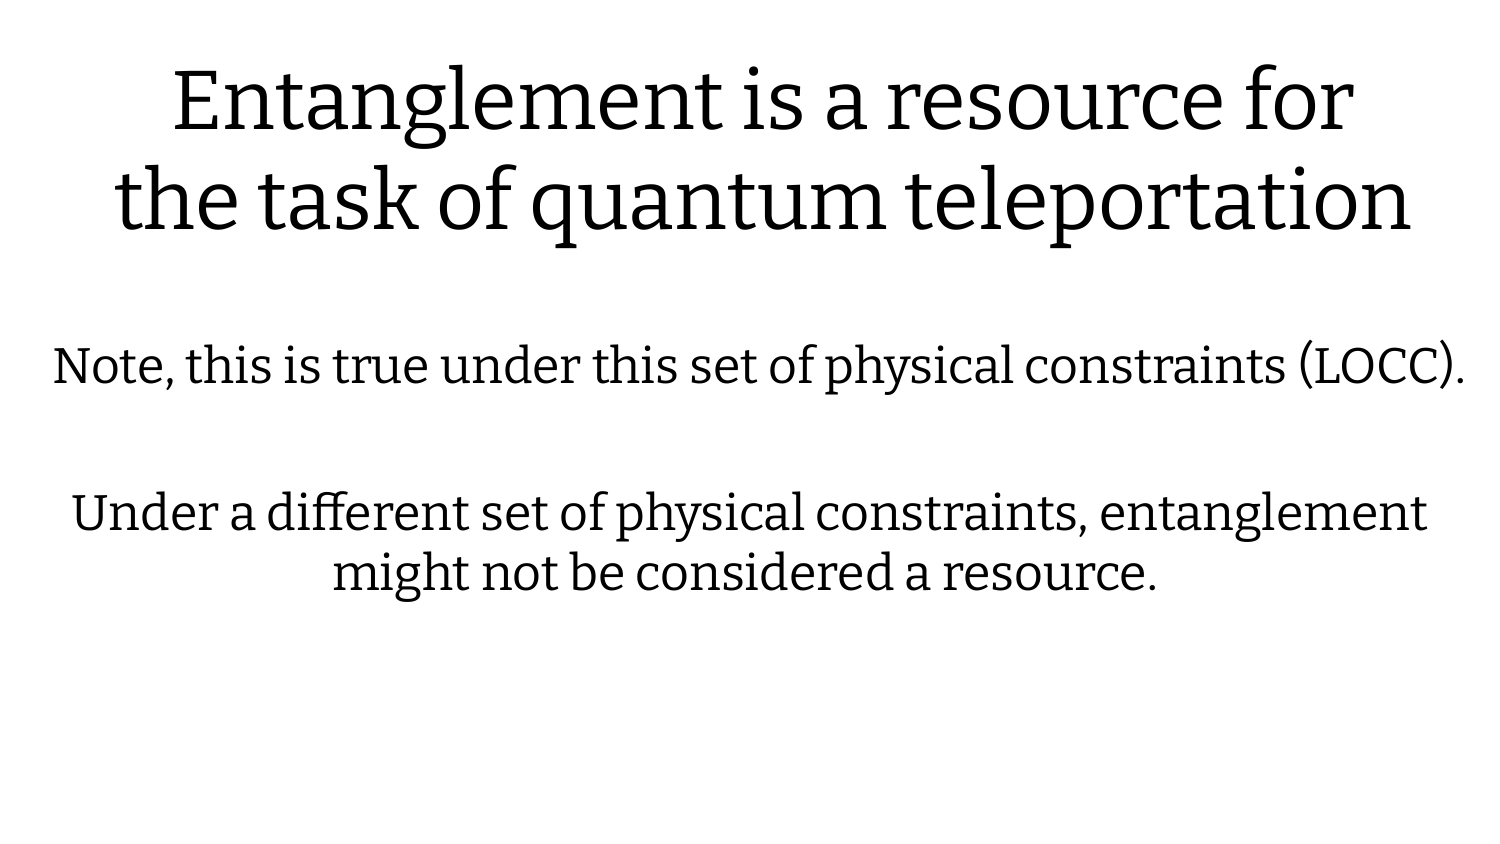

Entanglement is a resource for the task of quantum teleportation
Note, this is true under this set of physical constraints (LOCC).
Under a different set of physical constraints, entanglement might not be considered a resource.